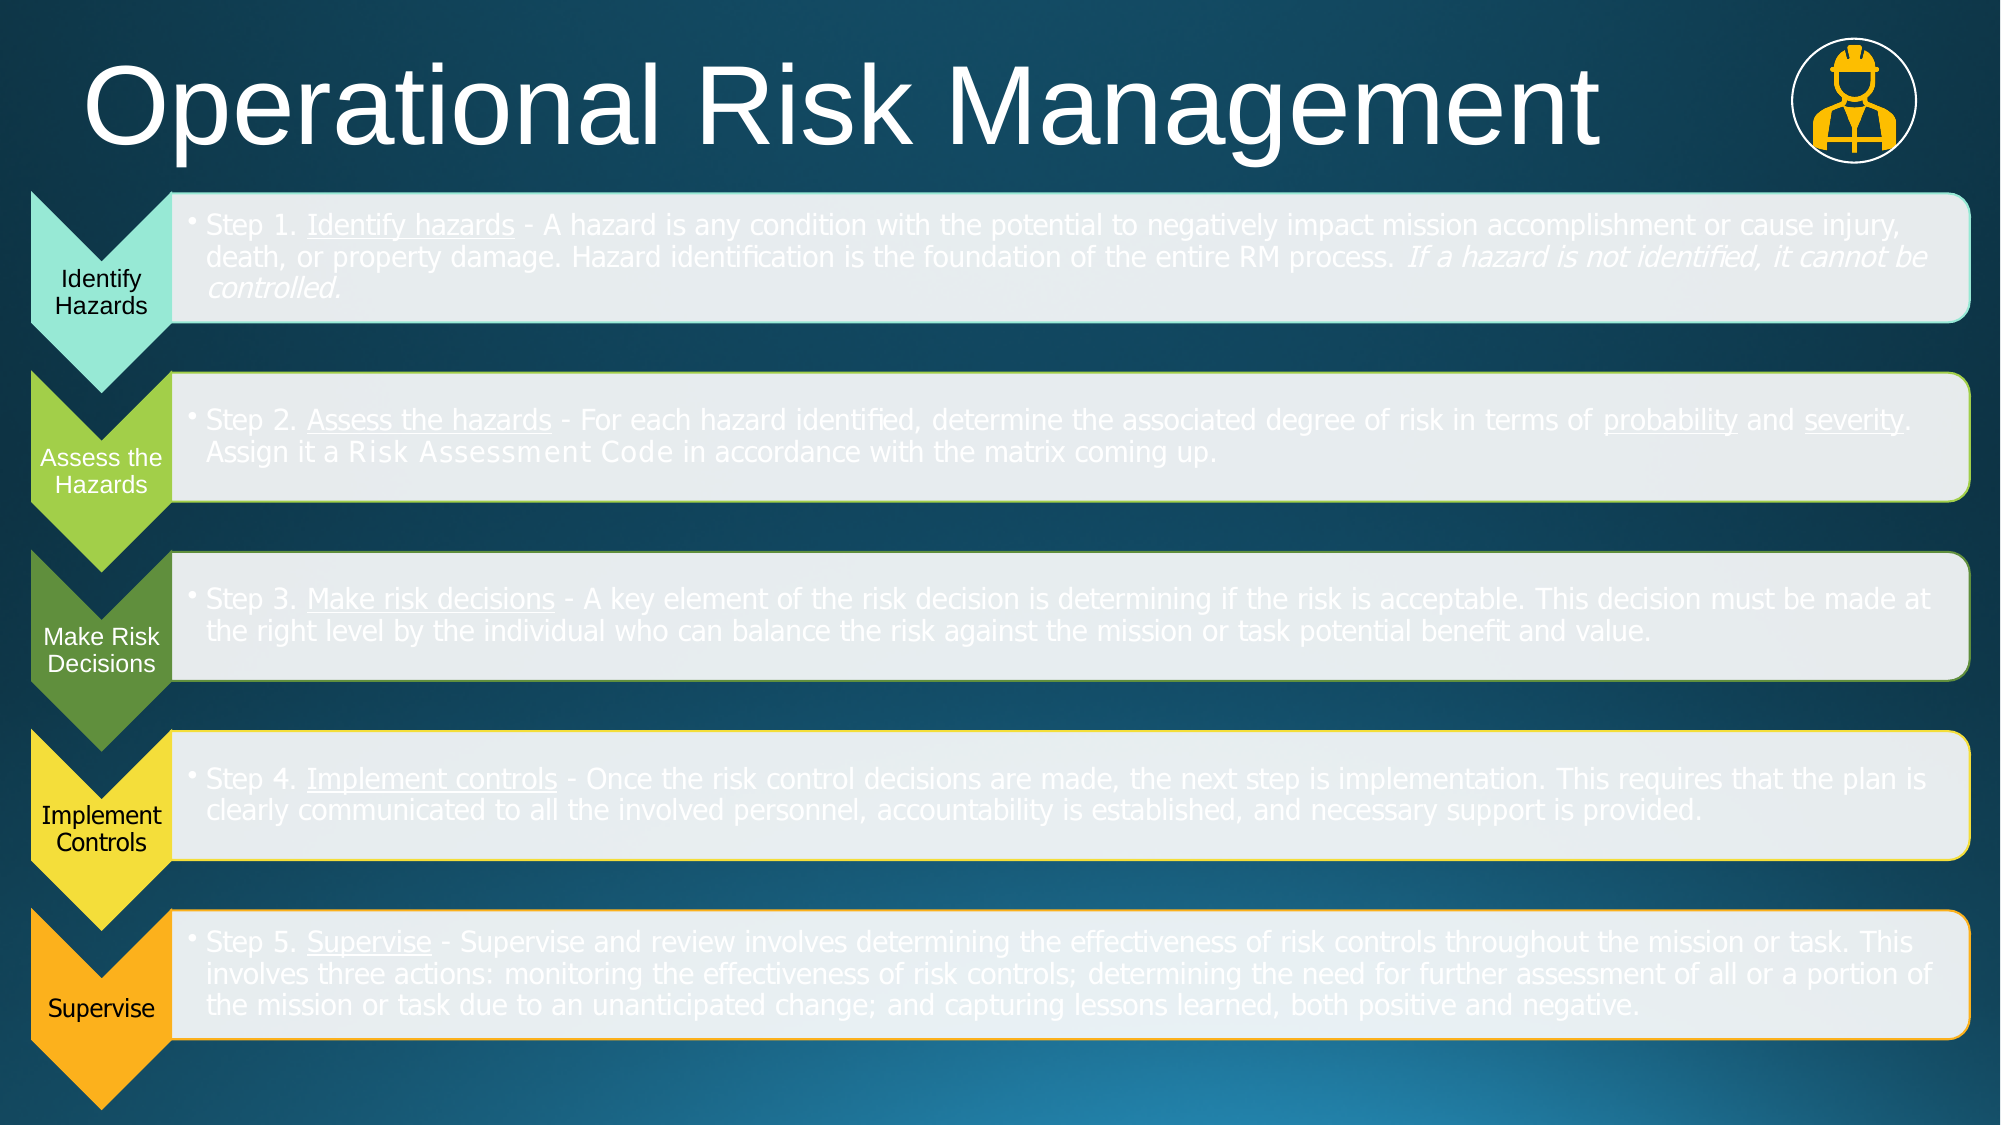

# Operational Risk Management

Identify Hazards
Step 1. Identify hazards - A hazard is any condition with the potential to negatively impact mission accomplishment or cause injury, death, or property damage. Hazard identification is the foundation of the entire RM process. If a hazard is not identified, it cannot be controlled.
Assess the Hazards
Step 2. Assess the hazards - For each hazard identified, determine the associated degree of risk in terms of probability and severity. Assign it a Risk Assessment Code in accordance with the matrix coming up.
Make Risk Decisions
Step 3. Make risk decisions - A key element of the risk decision is determining if the risk is acceptable. This decision must be made at the right level by the individual who can balance the risk against the mission or task potential benefit and value.
Implement Controls
Step 4. Implement controls - Once the risk control decisions are made, the next step is implementation. This requires that the plan is clearly communicated to all the involved personnel, accountability is established, and necessary support is provided.
Supervise
Step 5. Supervise - Supervise and review involves determining the effectiveness of risk controls throughout the mission or task. This involves three actions: monitoring the effectiveness of risk controls; determining the need for further assessment of all or a portion of the mission or task due to an unanticipated change; and capturing lessons learned, both positive and negative.